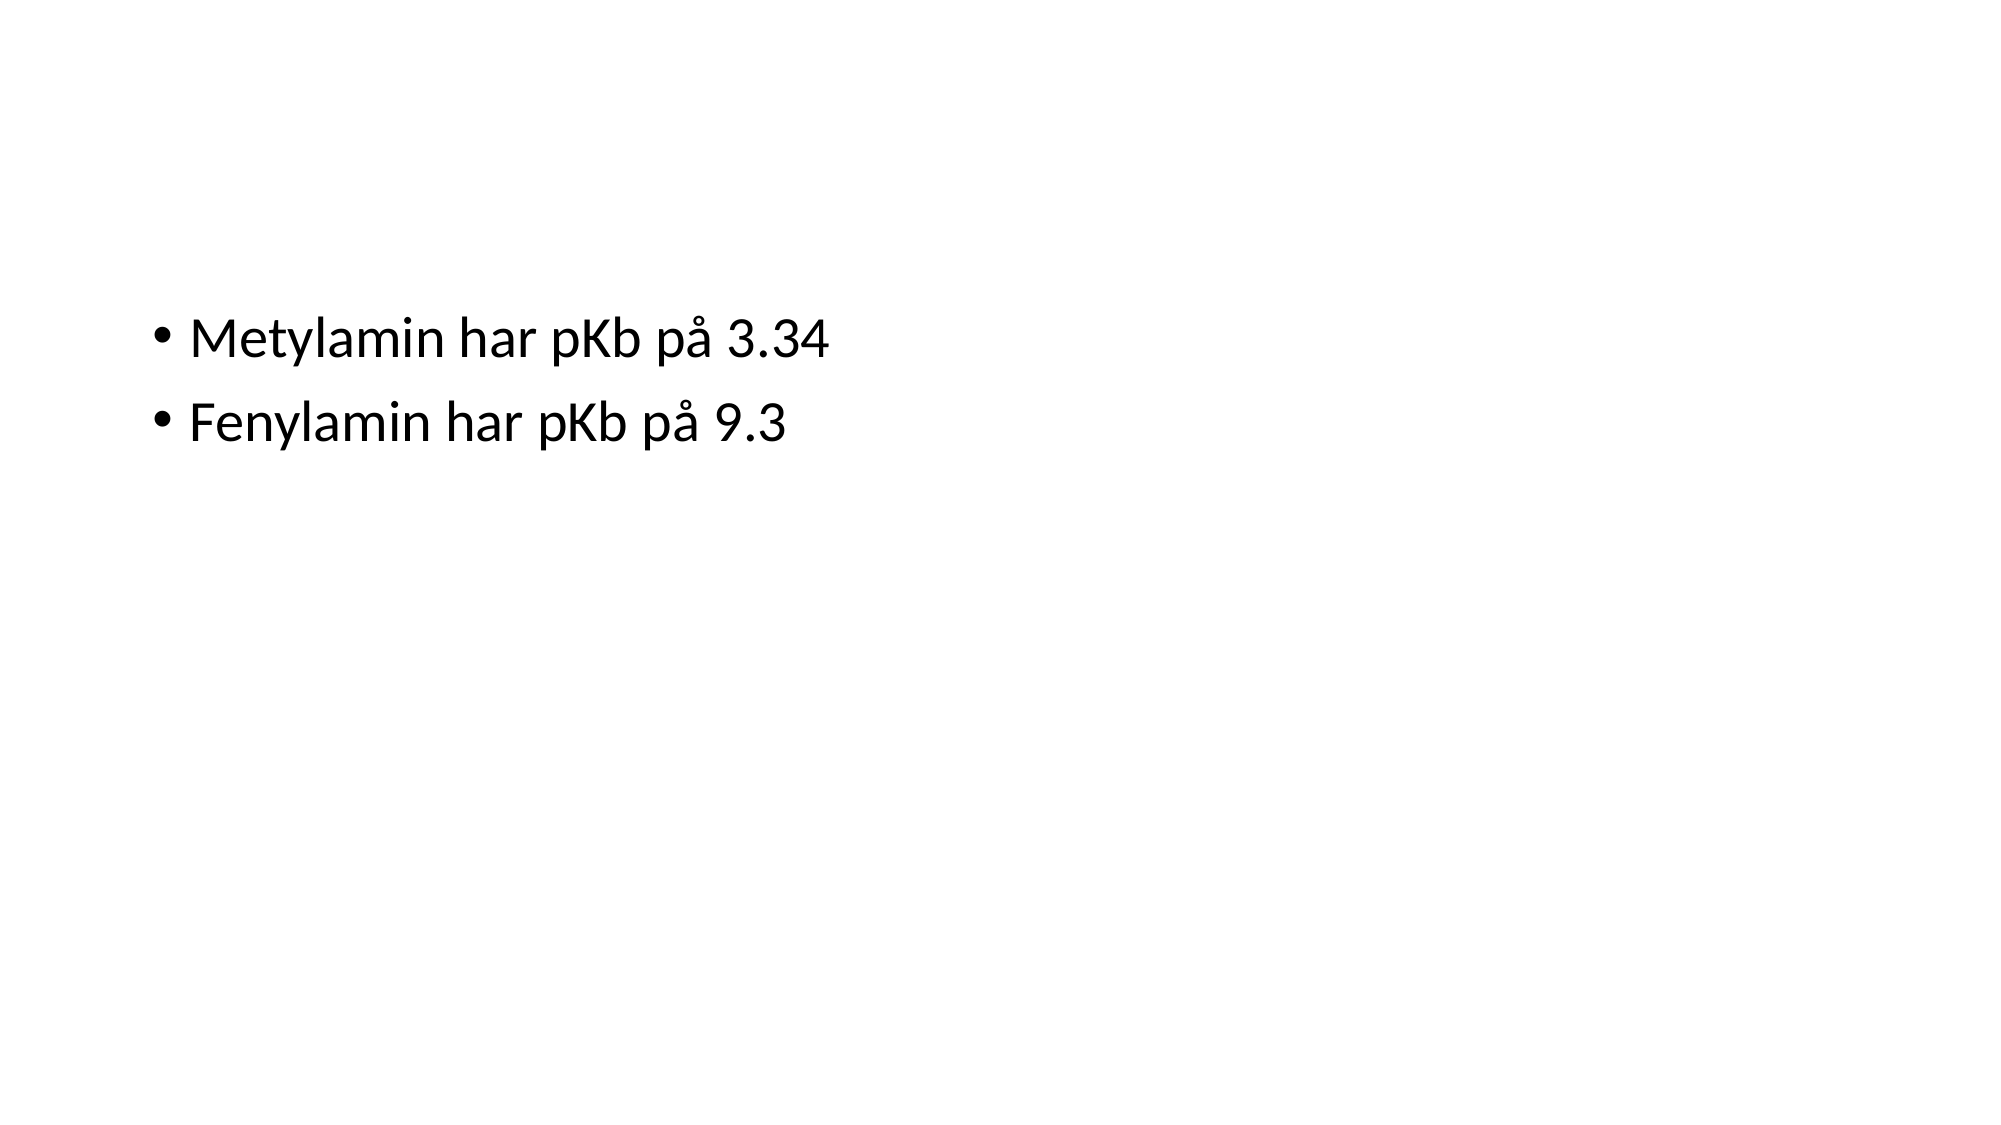

#
Metylamin har pKb på 3.34
Fenylamin har pKb på 9.3